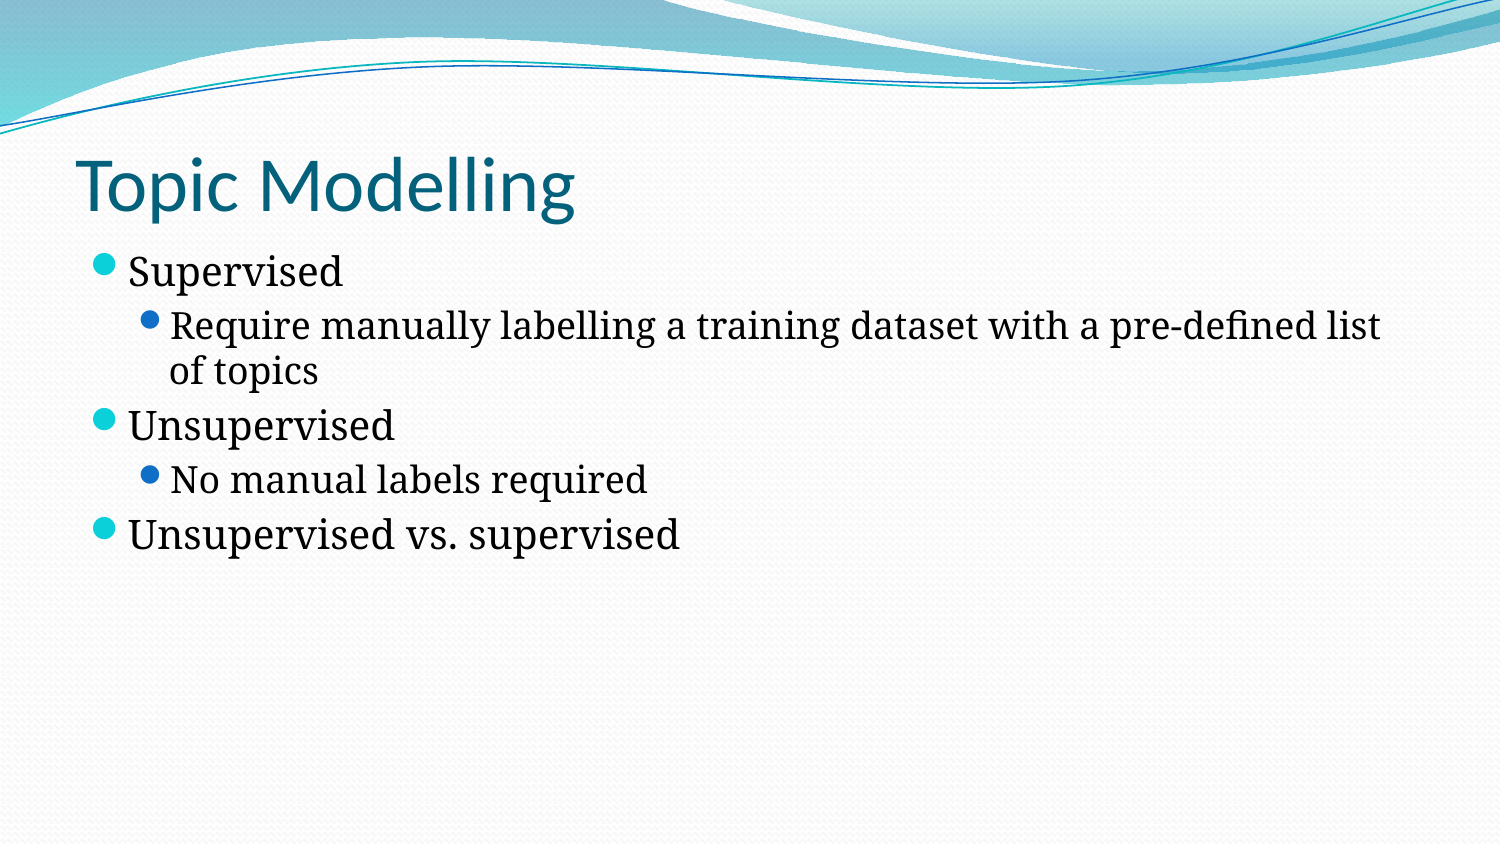

# Topic Modelling
Supervised
Require manually labelling a training dataset with a pre-defined list of topics
Unsupervised
No manual labels required
Unsupervised vs. supervised